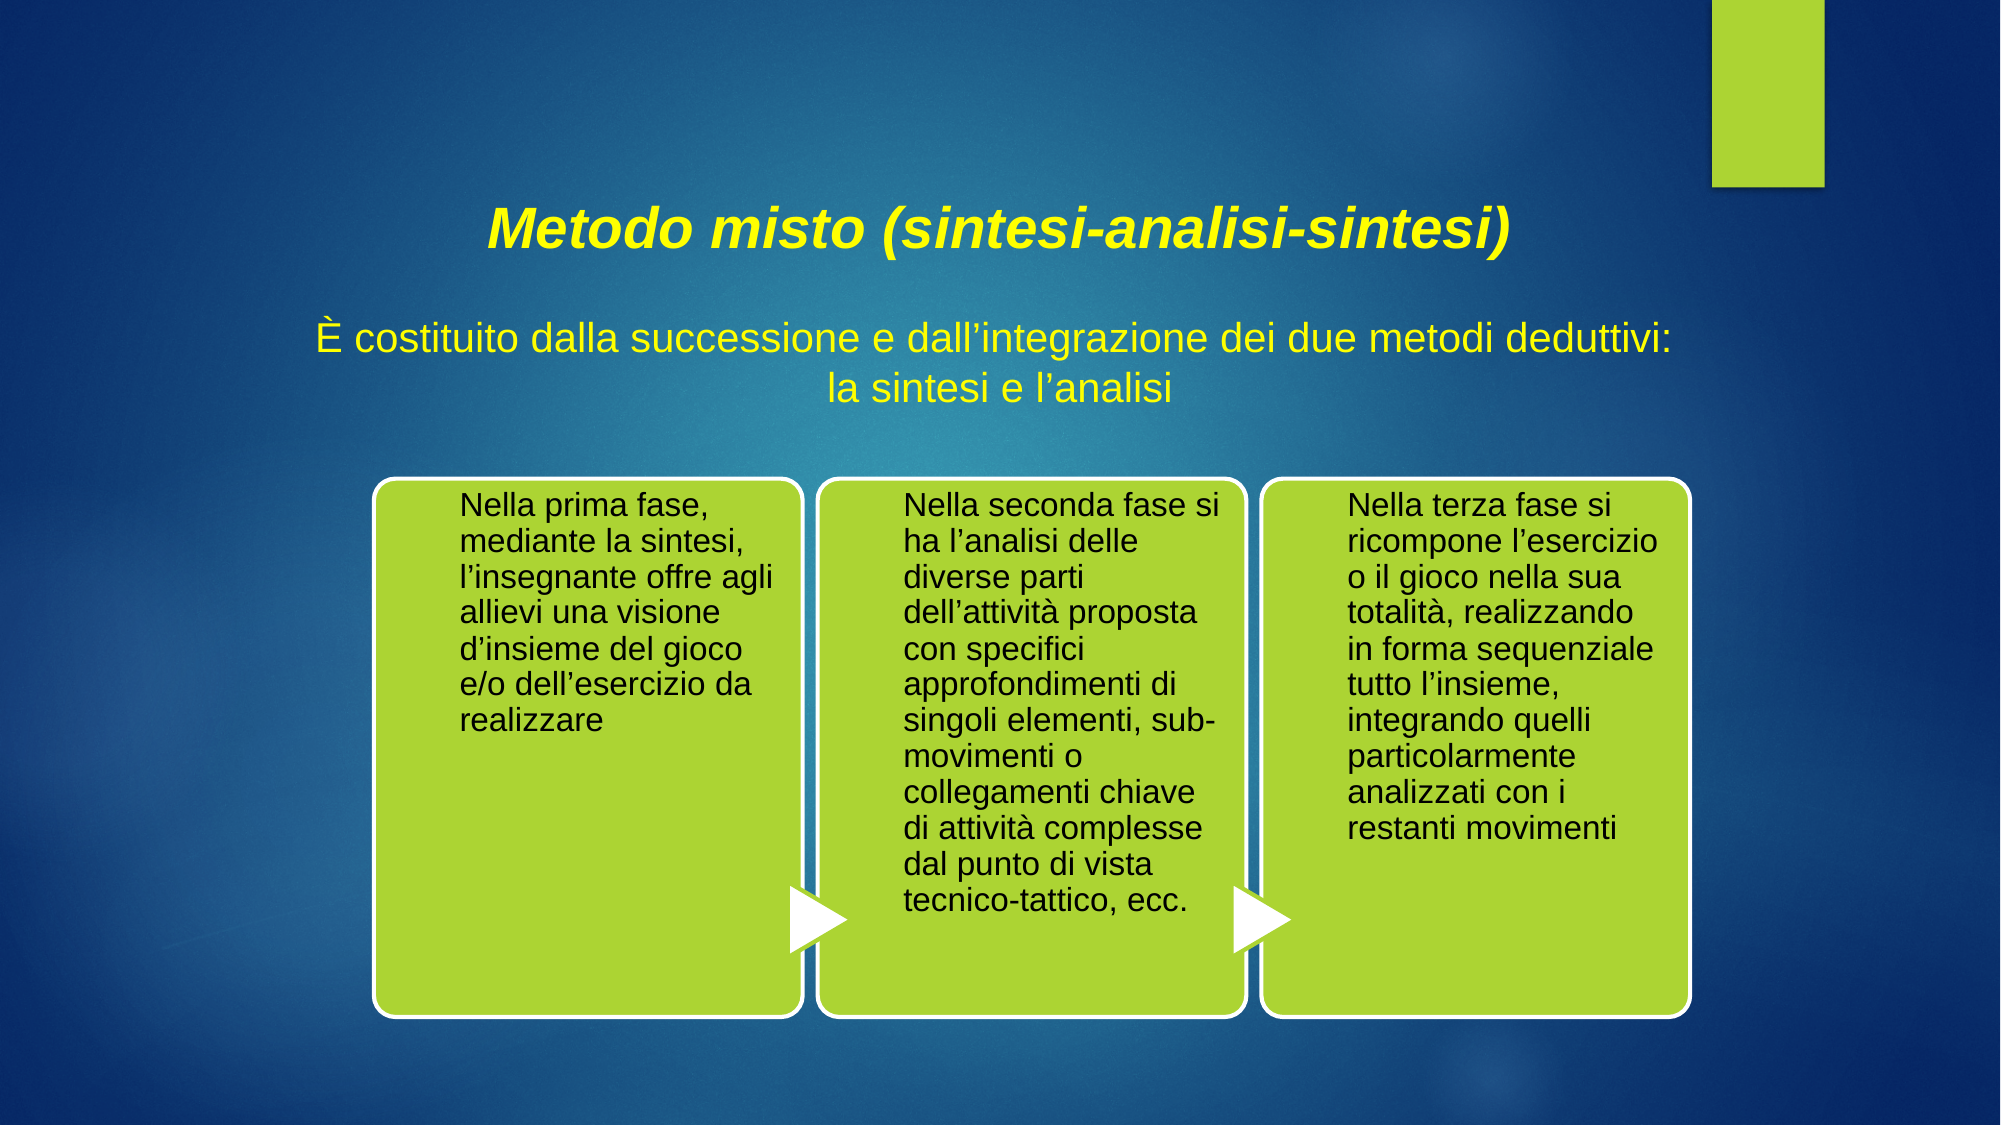

Metodo misto (sintesi-analisi-sintesi)

È costituito dalla successione e dall’integrazione dei due metodi deduttivi:
la sintesi e l’analisi

Nella prima fase, mediante la sintesi, l’insegnante offre agli allievi una visione d’insieme del gioco e/o dell’esercizio da realizzare

Nella seconda fase si ha l’analisi delle diverse parti dell’attività proposta con specifici approfondimenti di singoli elementi, sub-movimenti o collegamenti chiave di attività complesse dal punto di vista tecnico-tattico, ecc.

Nella terza fase si ricompone l’esercizio o il gioco nella sua totalità, realizzando in forma sequenziale tutto l’insieme, integrando quelli particolarmente analizzati con i restanti movimenti